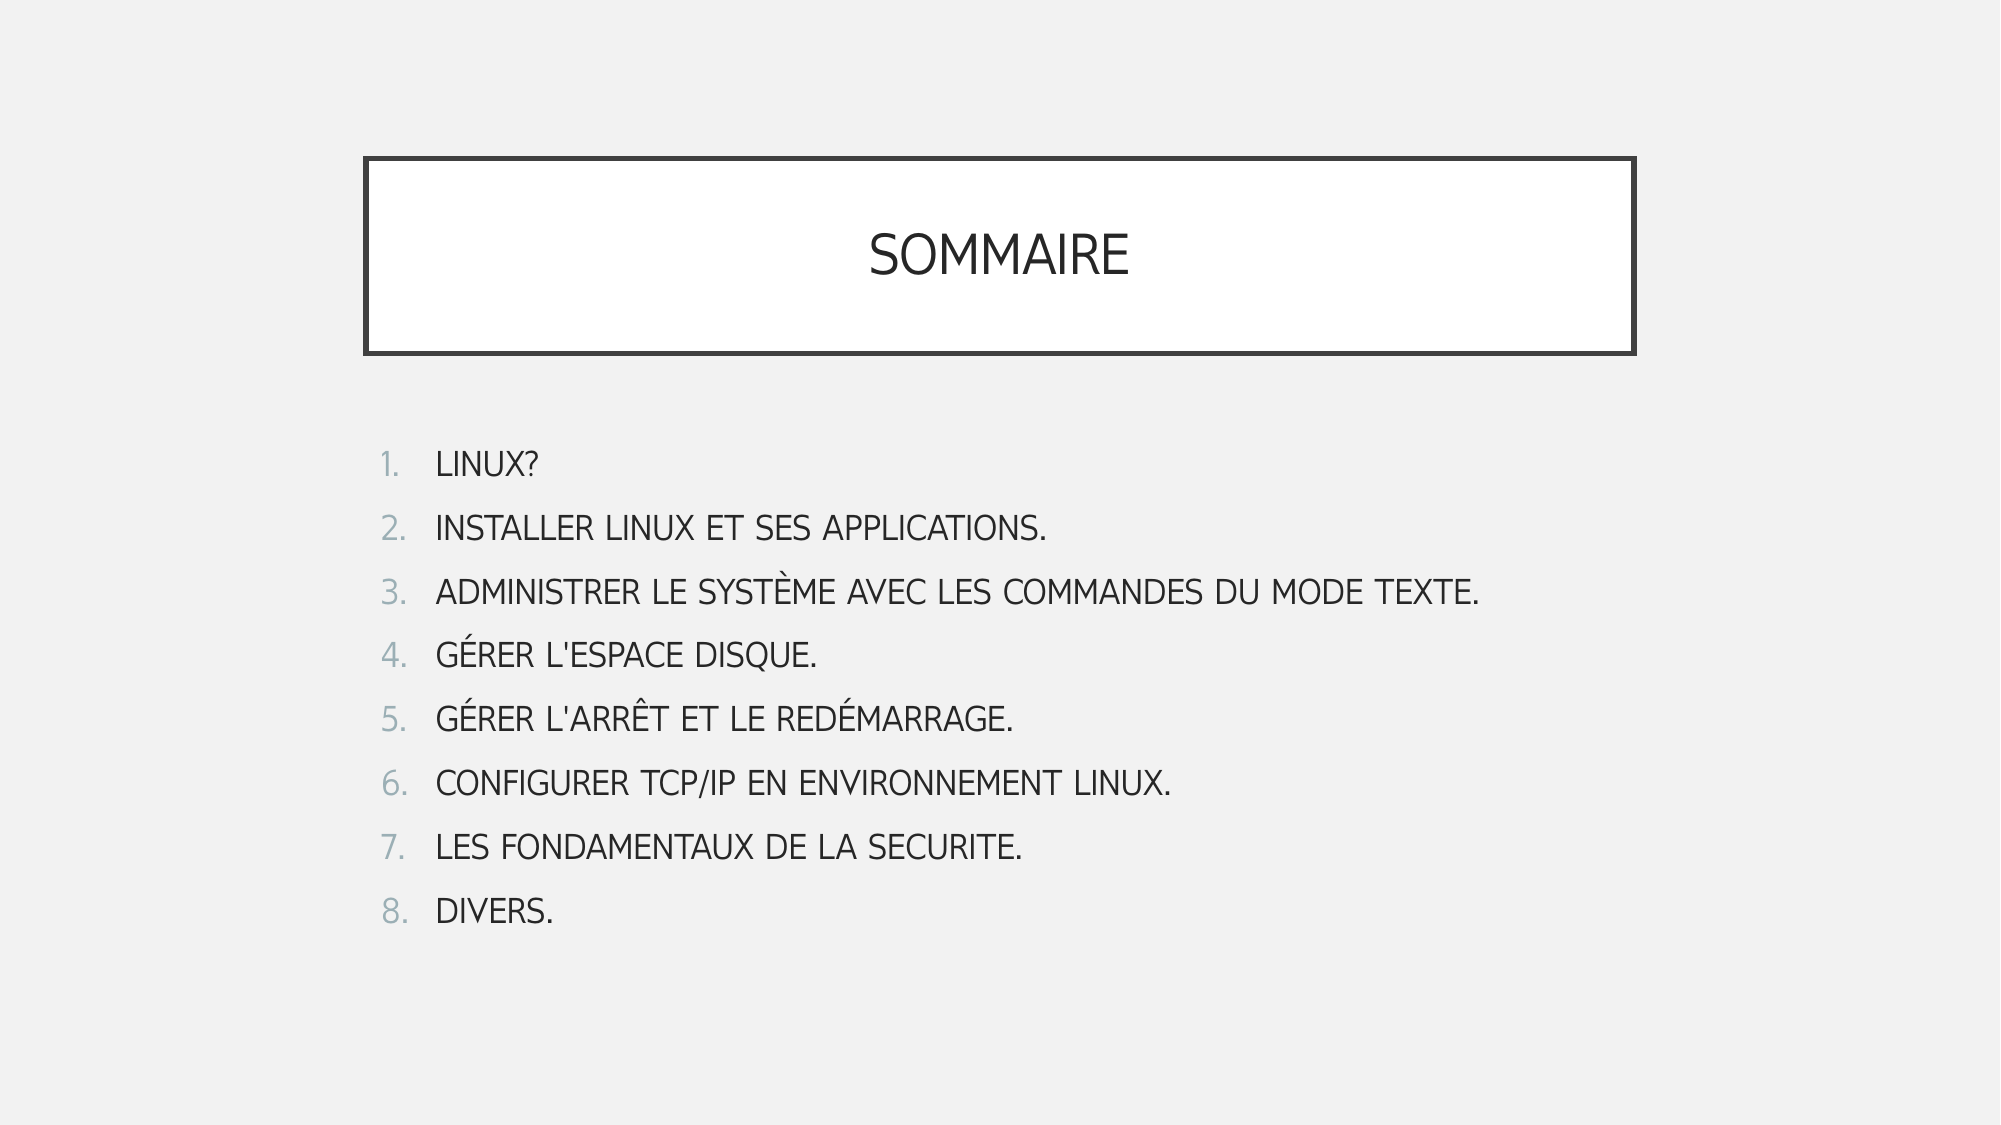

# SOMMAIRE
LINUX?
INSTALLER LINUX ET SES APPLICATIONS.
ADMINISTRER LE SYSTÈME AVEC LES COMMANDES DU MODE TEXTE.
GÉRER L'ESPACE DISQUE.
GÉRER L'ARRÊT ET LE REDÉMARRAGE.
CONFIGURER TCP/IP EN ENVIRONNEMENT LINUX.
LES FONDAMENTAUX DE LA SECURITE.
DIVERS.